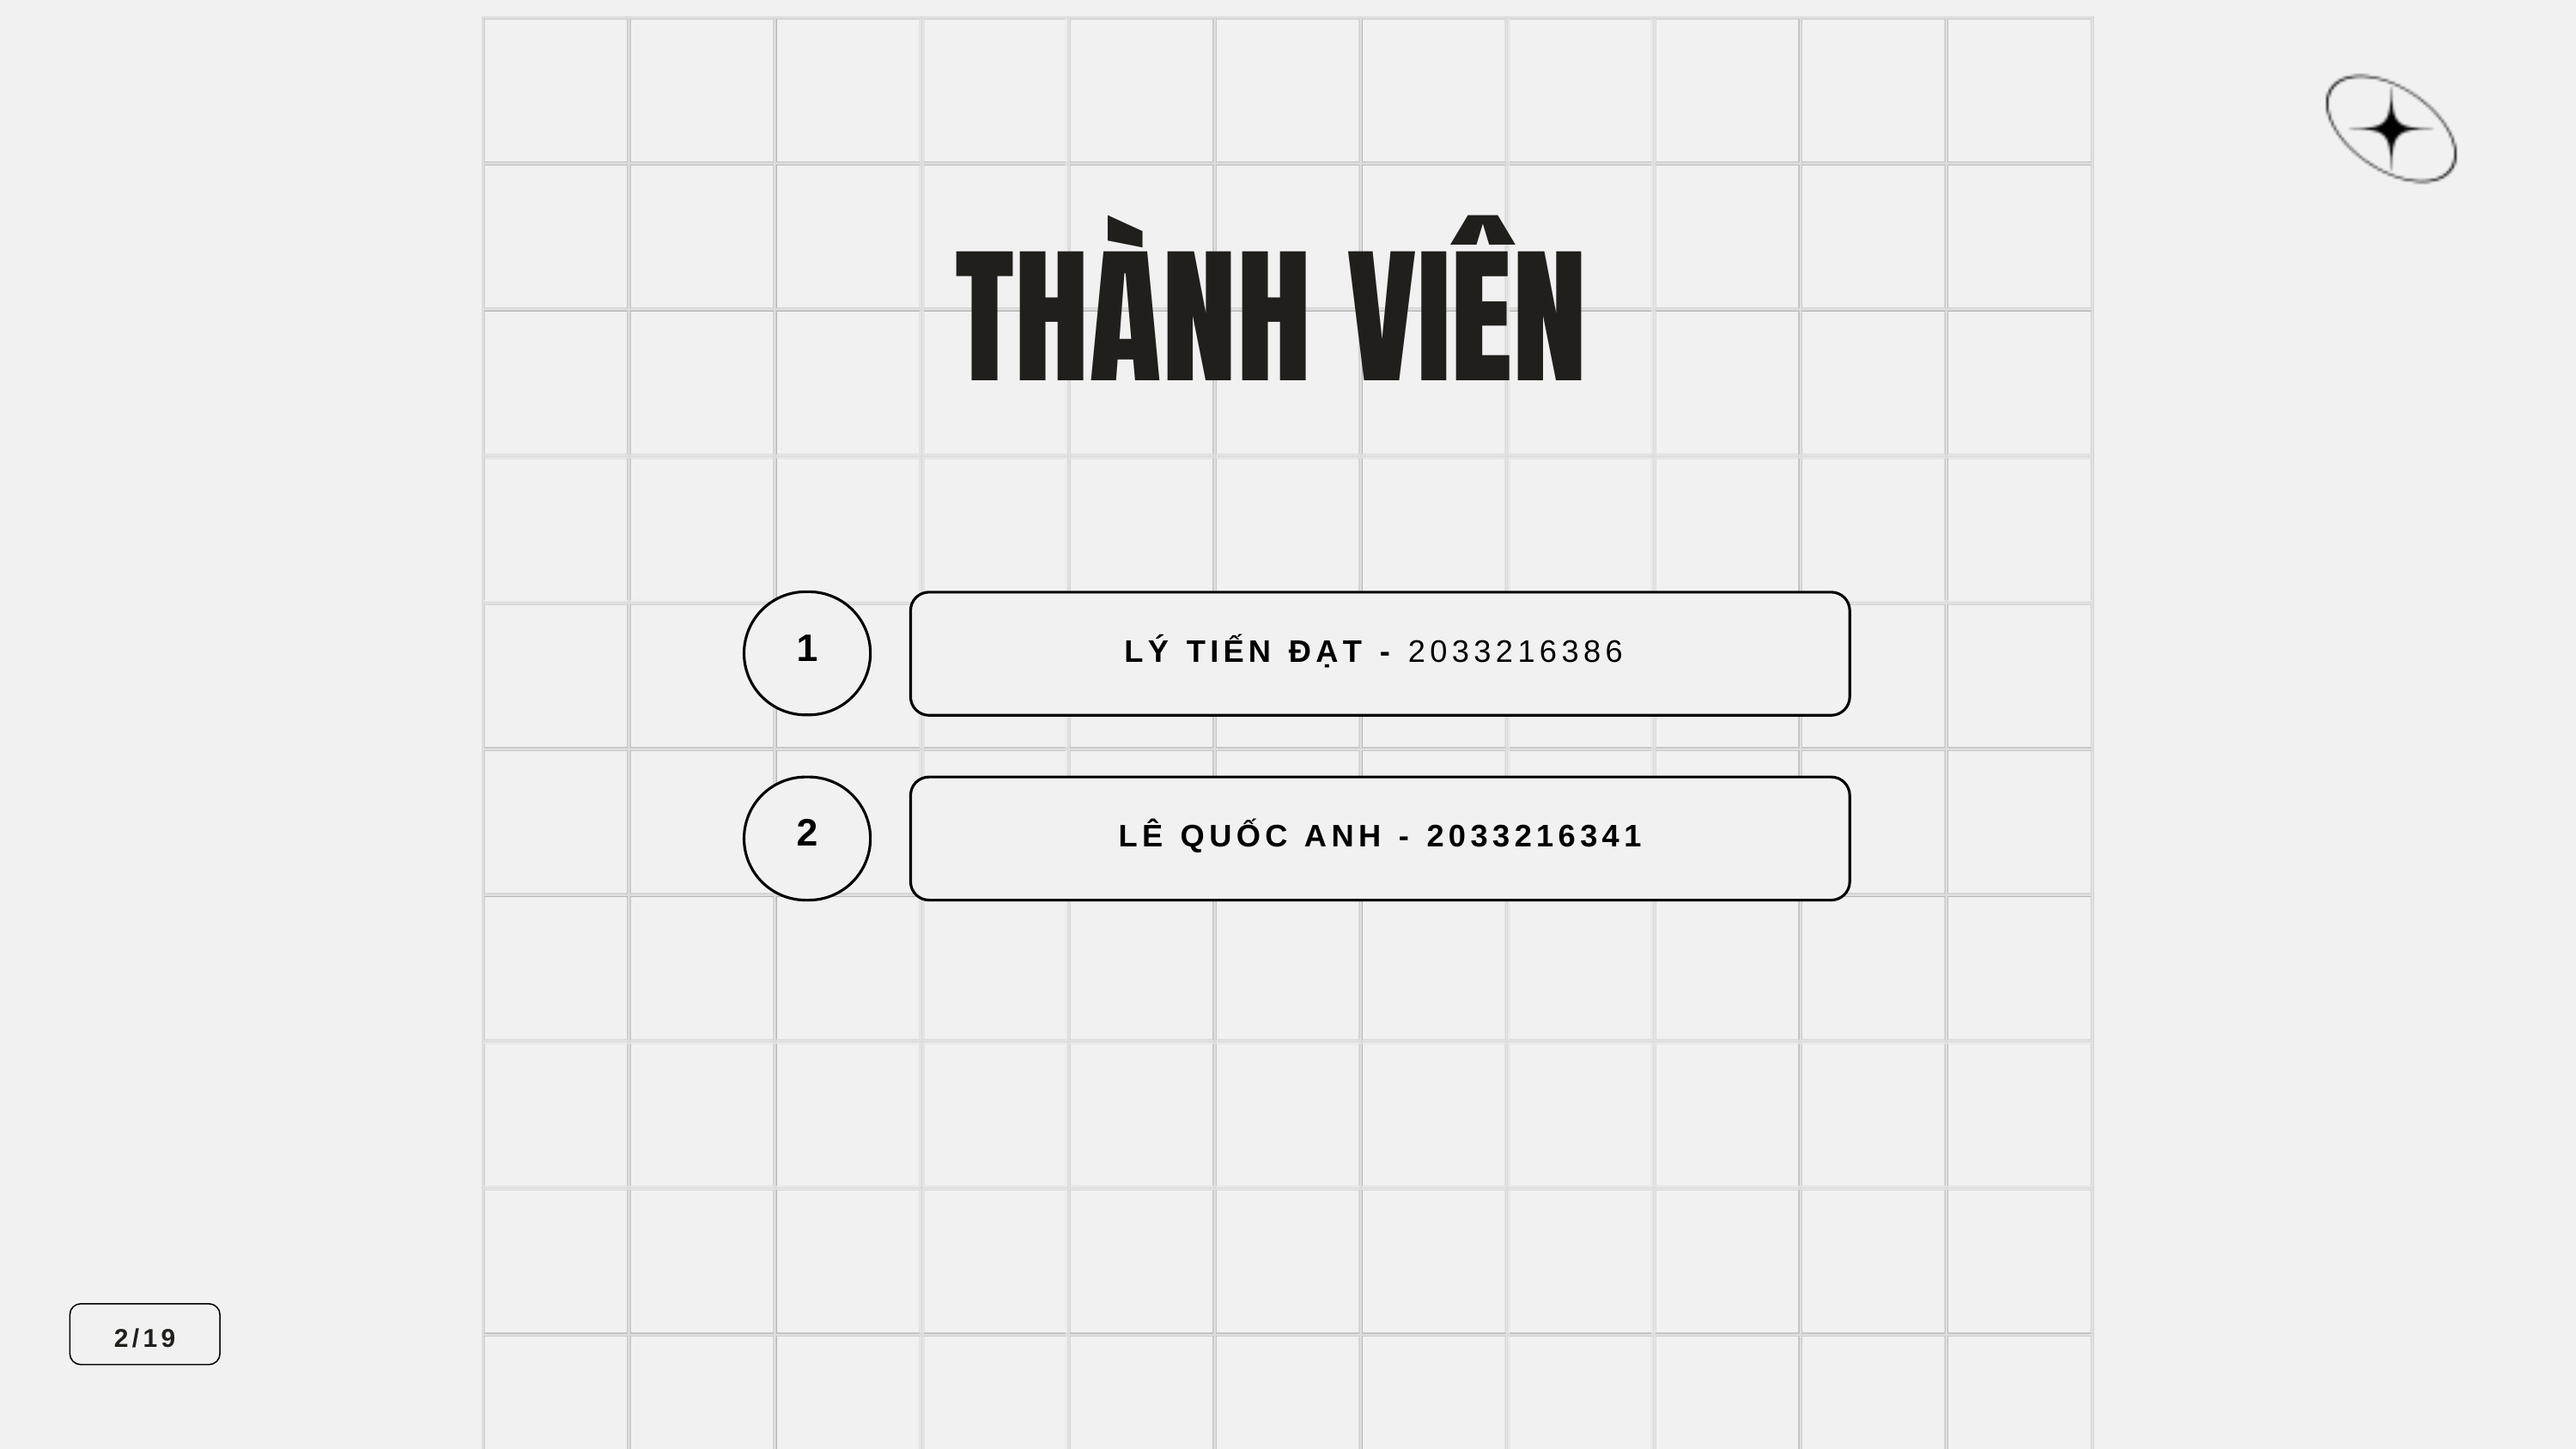

THÀNH VIÊN

1

LÝ TIẾN ĐẠT - 2033216386

2

LÊ QUỐC ANH - 2033216341

2/19